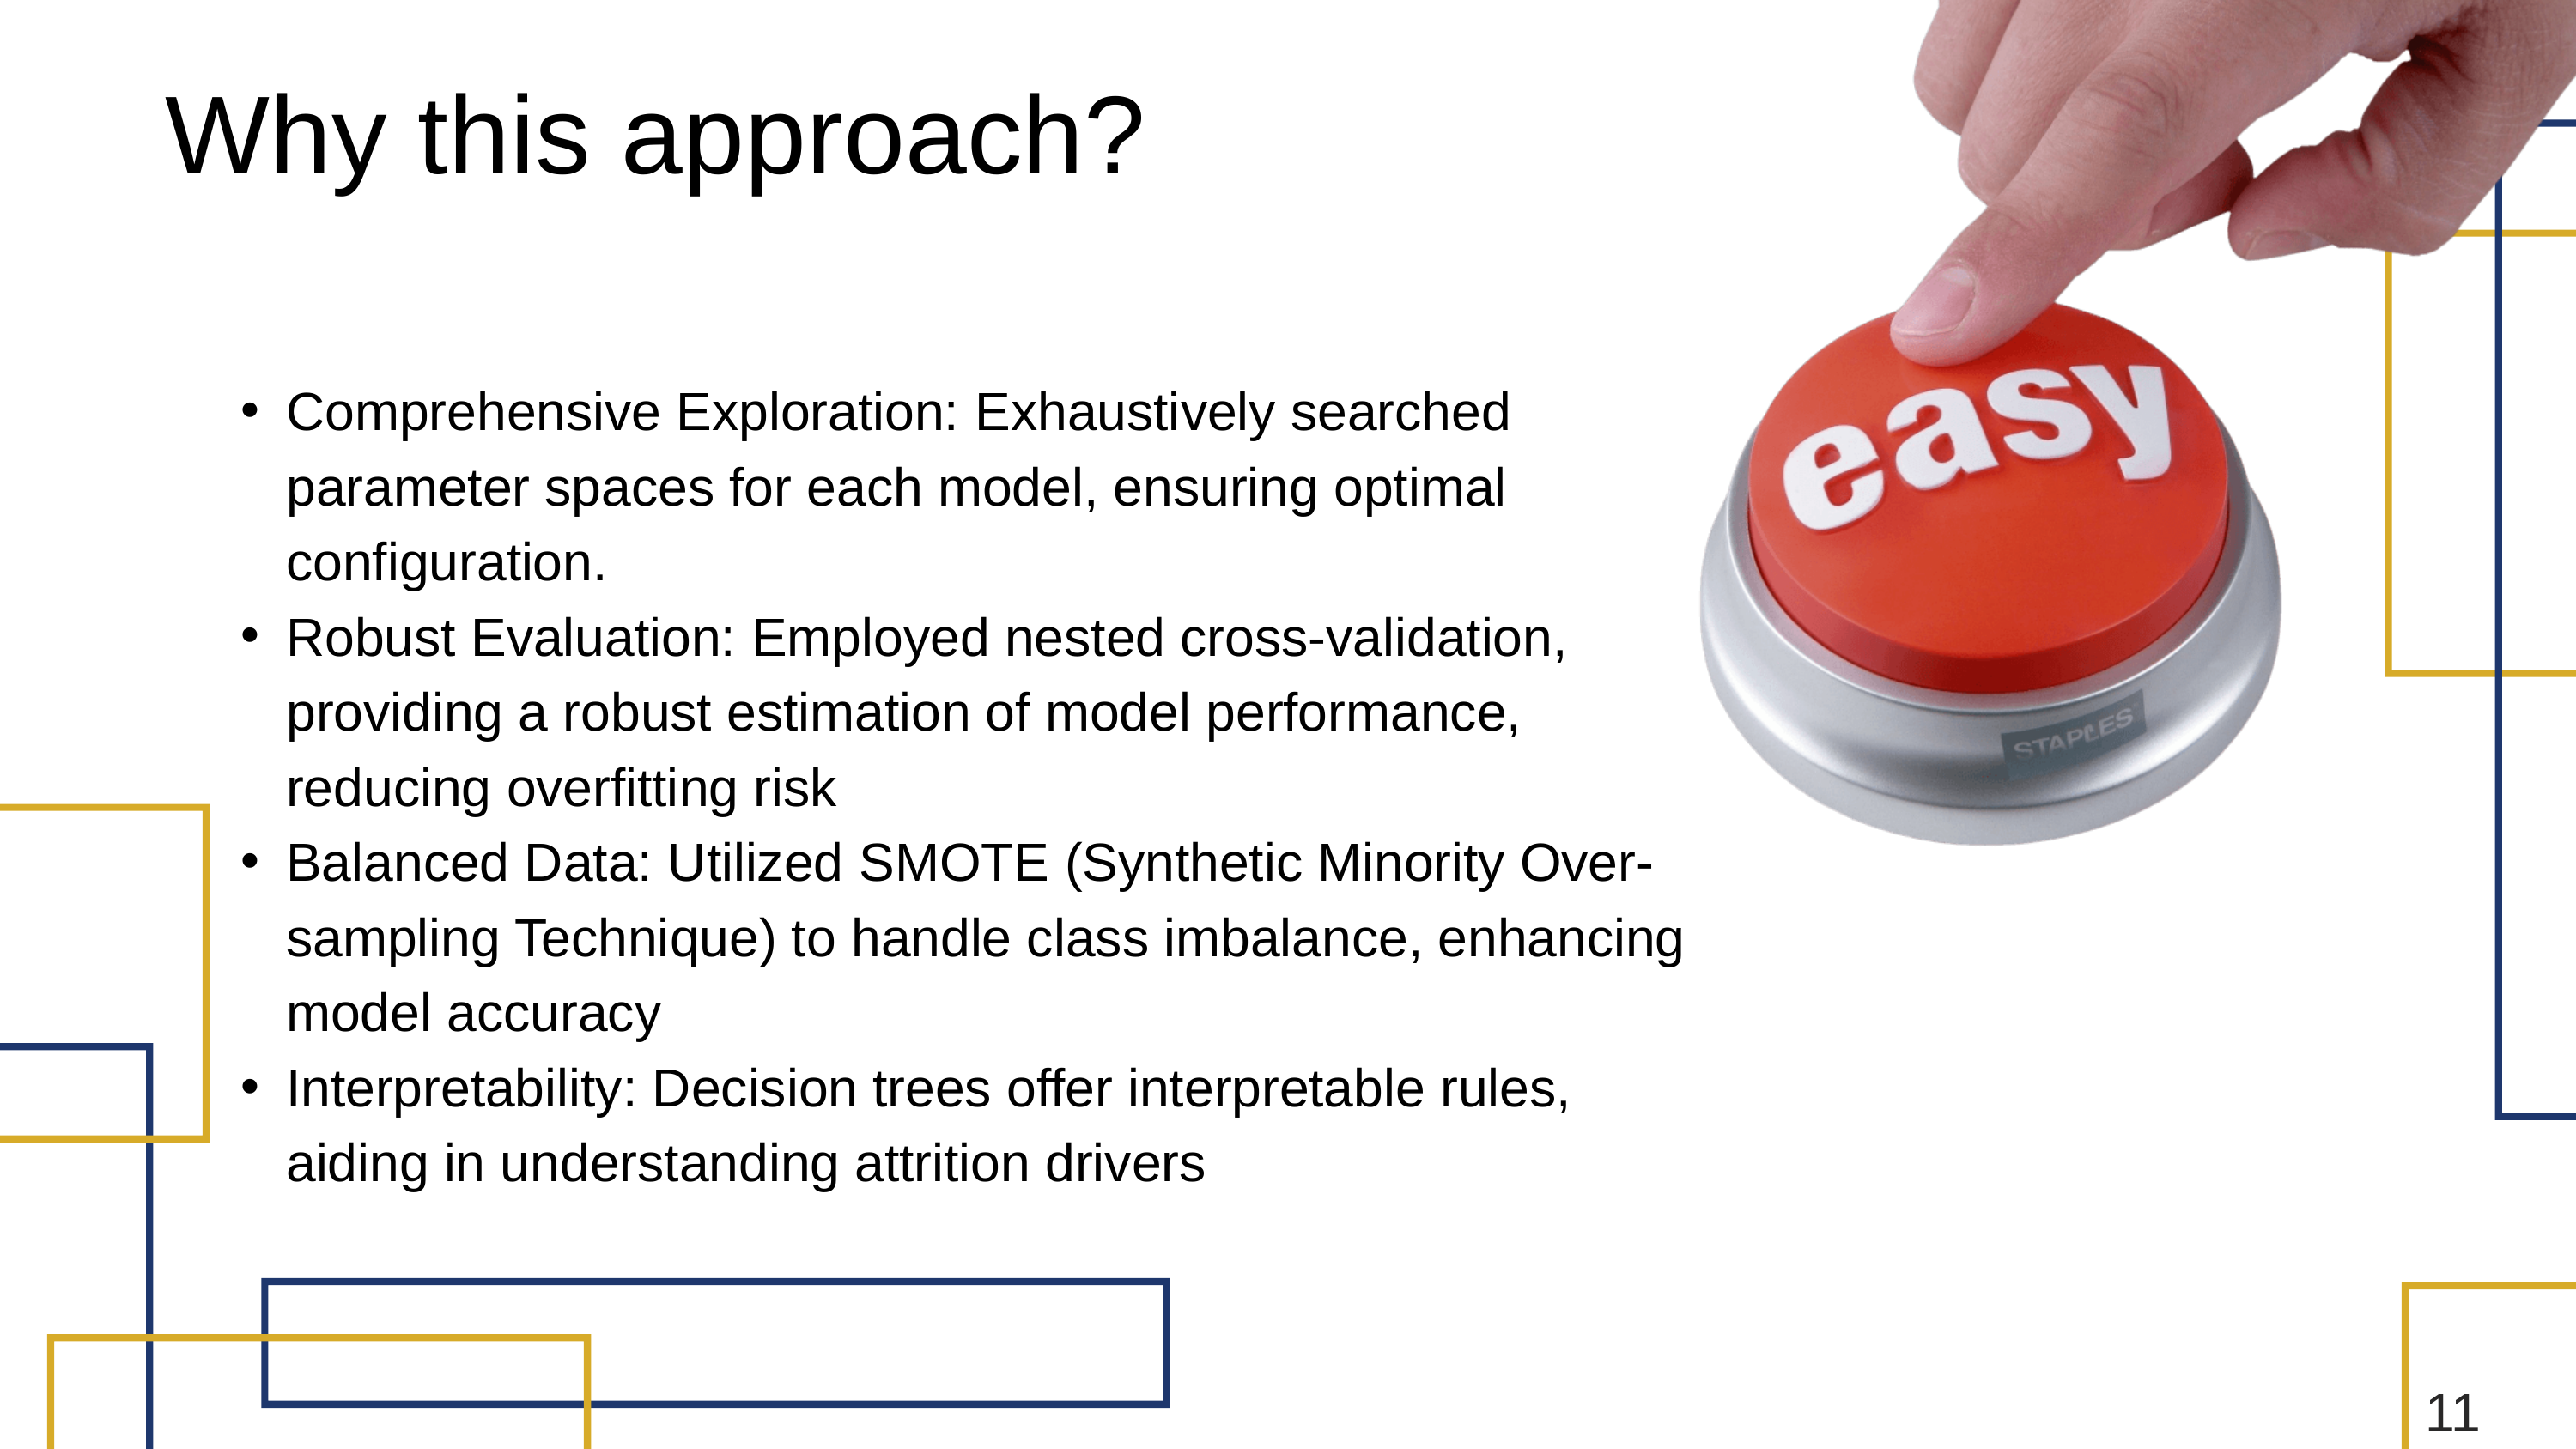

Why this approach?

Comprehensive Exploration: Exhaustively searched parameter spaces for each model, ensuring optimal configuration.
Robust Evaluation: Employed nested cross-validation, providing a robust estimation of model performance, reducing overfitting risk
Balanced Data: Utilized SMOTE (Synthetic Minority Over-sampling Technique) to handle class imbalance, enhancing model accuracy
Interpretability: Decision trees offer interpretable rules, aiding in understanding attrition drivers

11